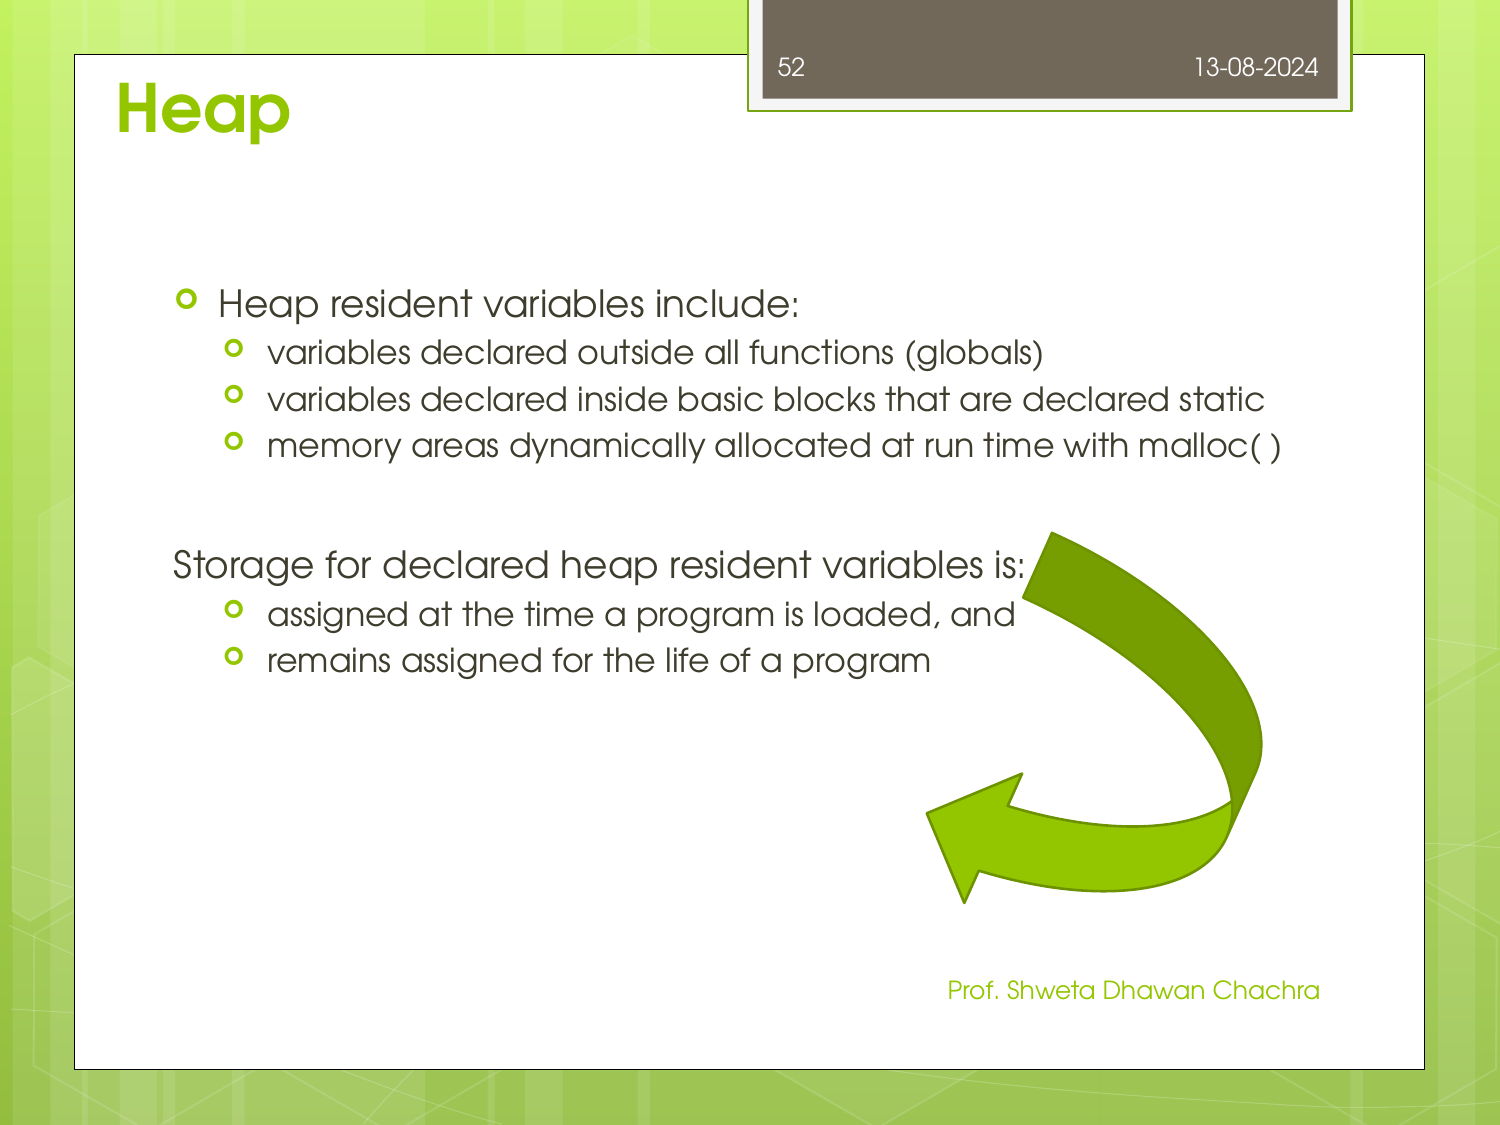

52
13-08-2024
# Heap

Heap resident variables include:
variables declared outside all functions (globals)
variables declared inside basic blocks that are declared static
memory areas dynamically allocated at run time with malloc( )

Storage for declared heap resident variables is:
assigned at the time a program is loaded, and
remains assigned for the life of a program

Prof. Shweta Dhawan Chachra